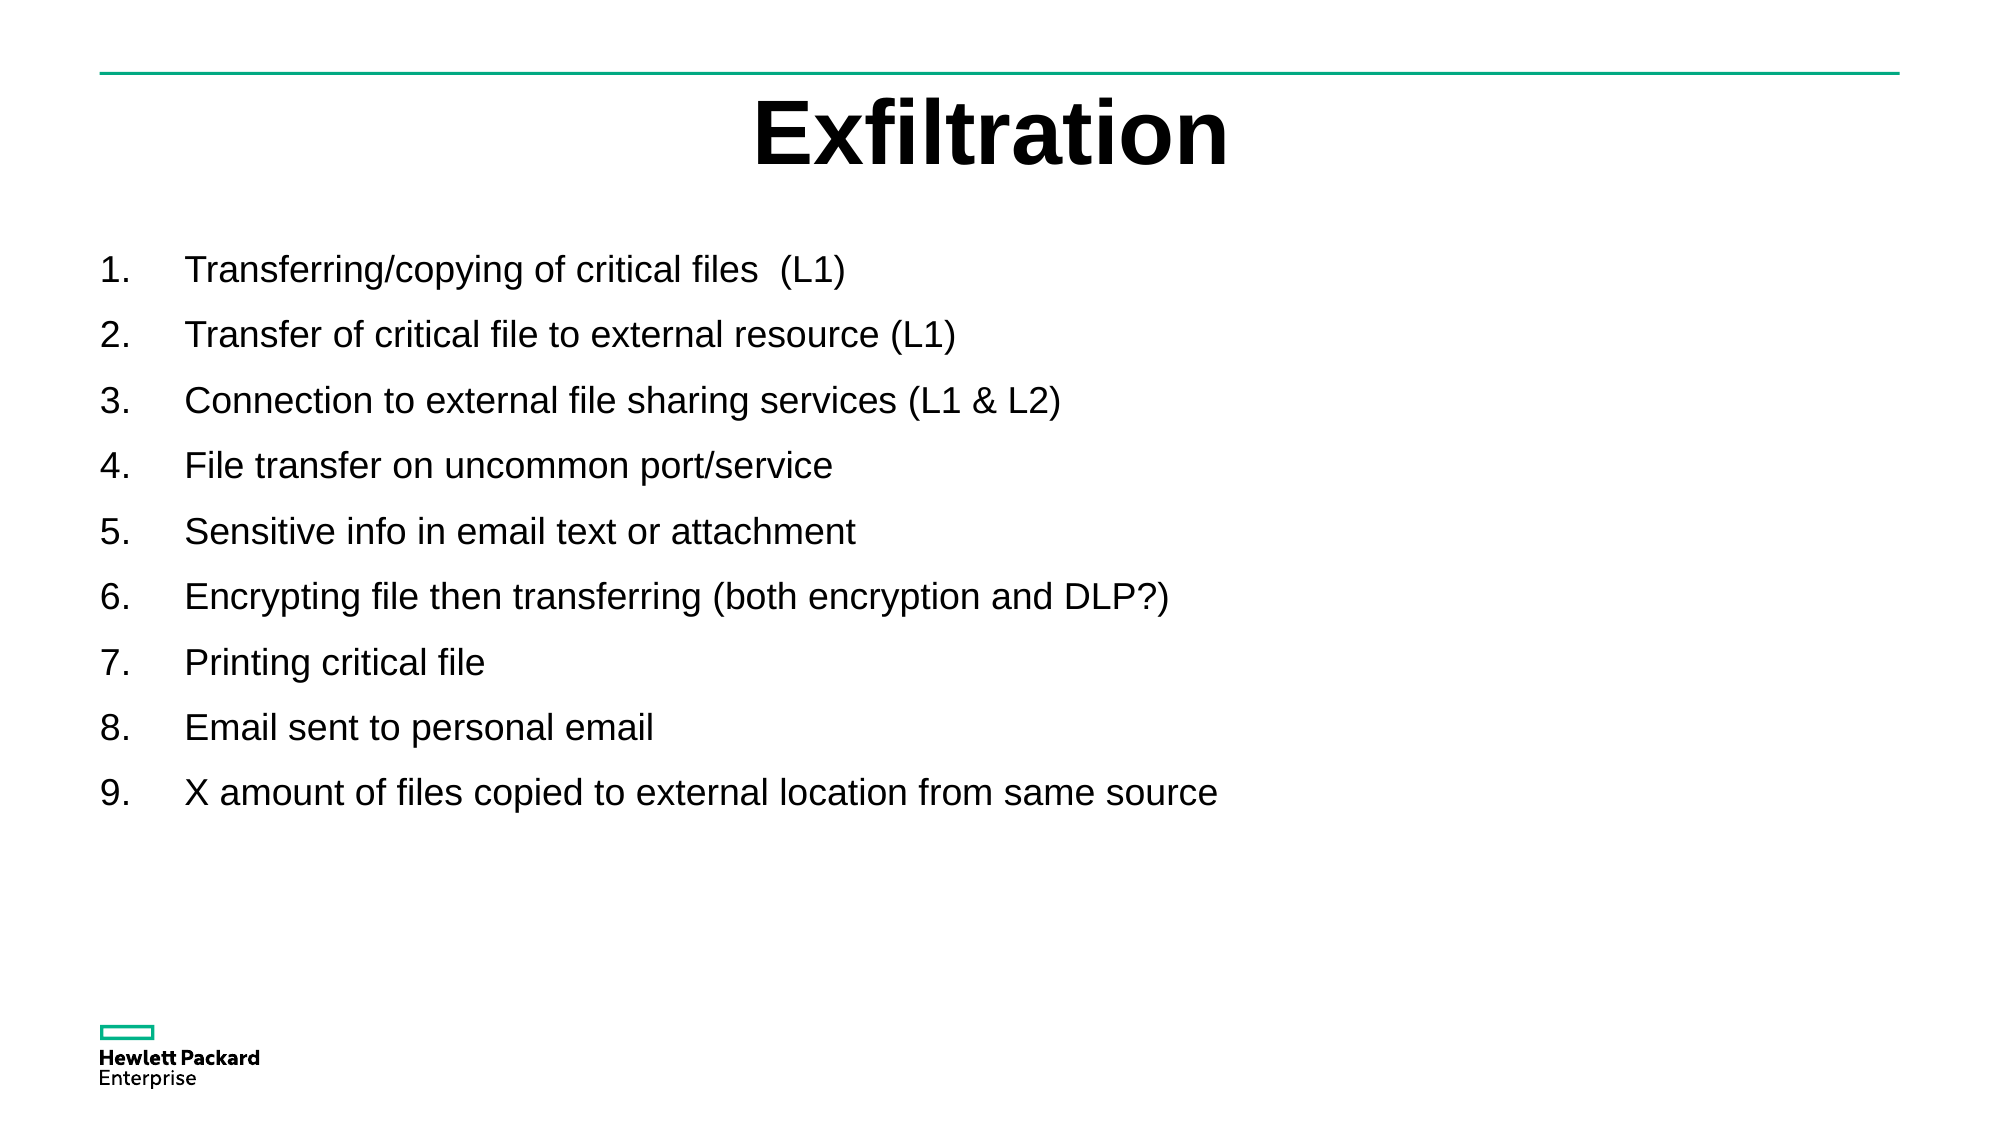

# Exfiltration
Transferring/copying of critical files  (L1)
Transfer of critical file to external resource (L1)
Connection to external file sharing services (L1 & L2)
File transfer on uncommon port/service
Sensitive info in email text or attachment
Encrypting file then transferring (both encryption and DLP?)
Printing critical file
Email sent to personal email
X amount of files copied to external location from same source